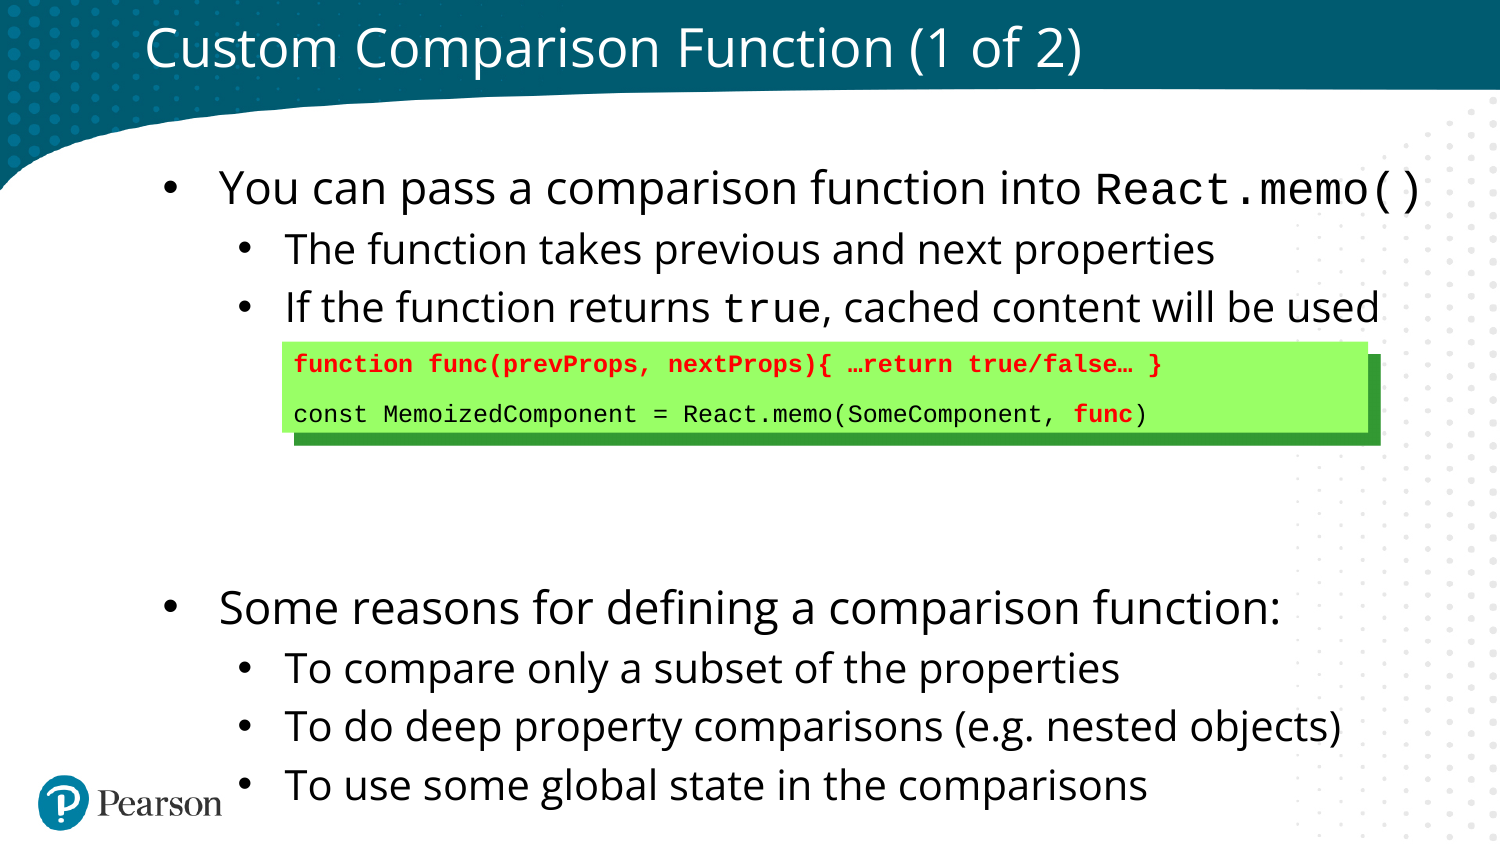

# Custom Comparison Function (1 of 2)
You can pass a comparison function into React.memo()
The function takes previous and next properties
If the function returns true, cached content will be used

Some reasons for defining a comparison function:
To compare only a subset of the properties
To do deep property comparisons (e.g. nested objects)
To use some global state in the comparisons
function func(prevProps, nextProps){ …return true/false… }

const MemoizedComponent = React.memo(SomeComponent, func)